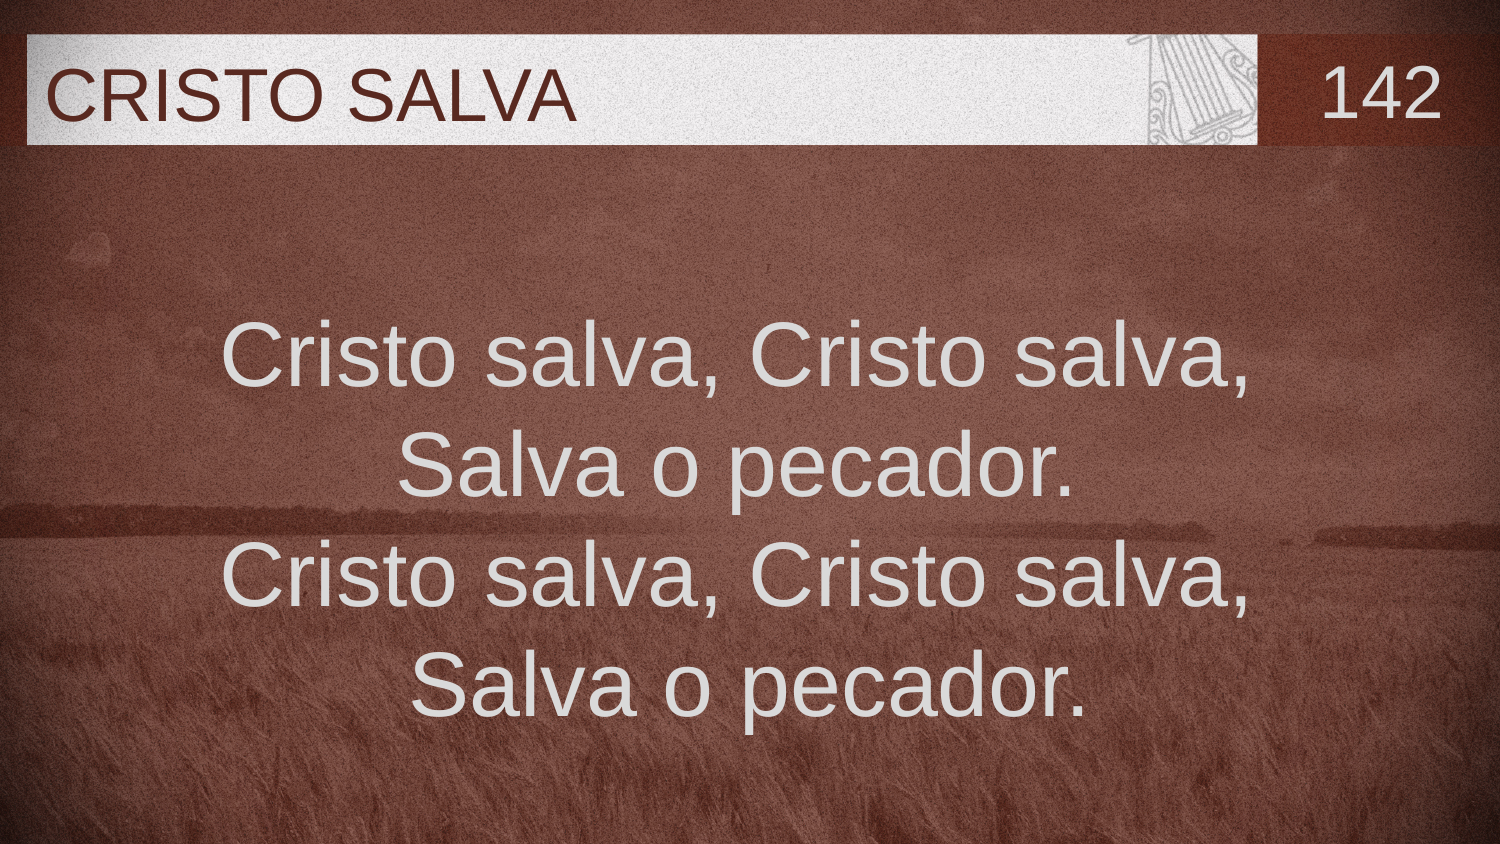

# CRISTO SALVA
142
Cristo salva, Cristo salva,
Salva o pecador.
Cristo salva, Cristo salva,
Salva o pecador.